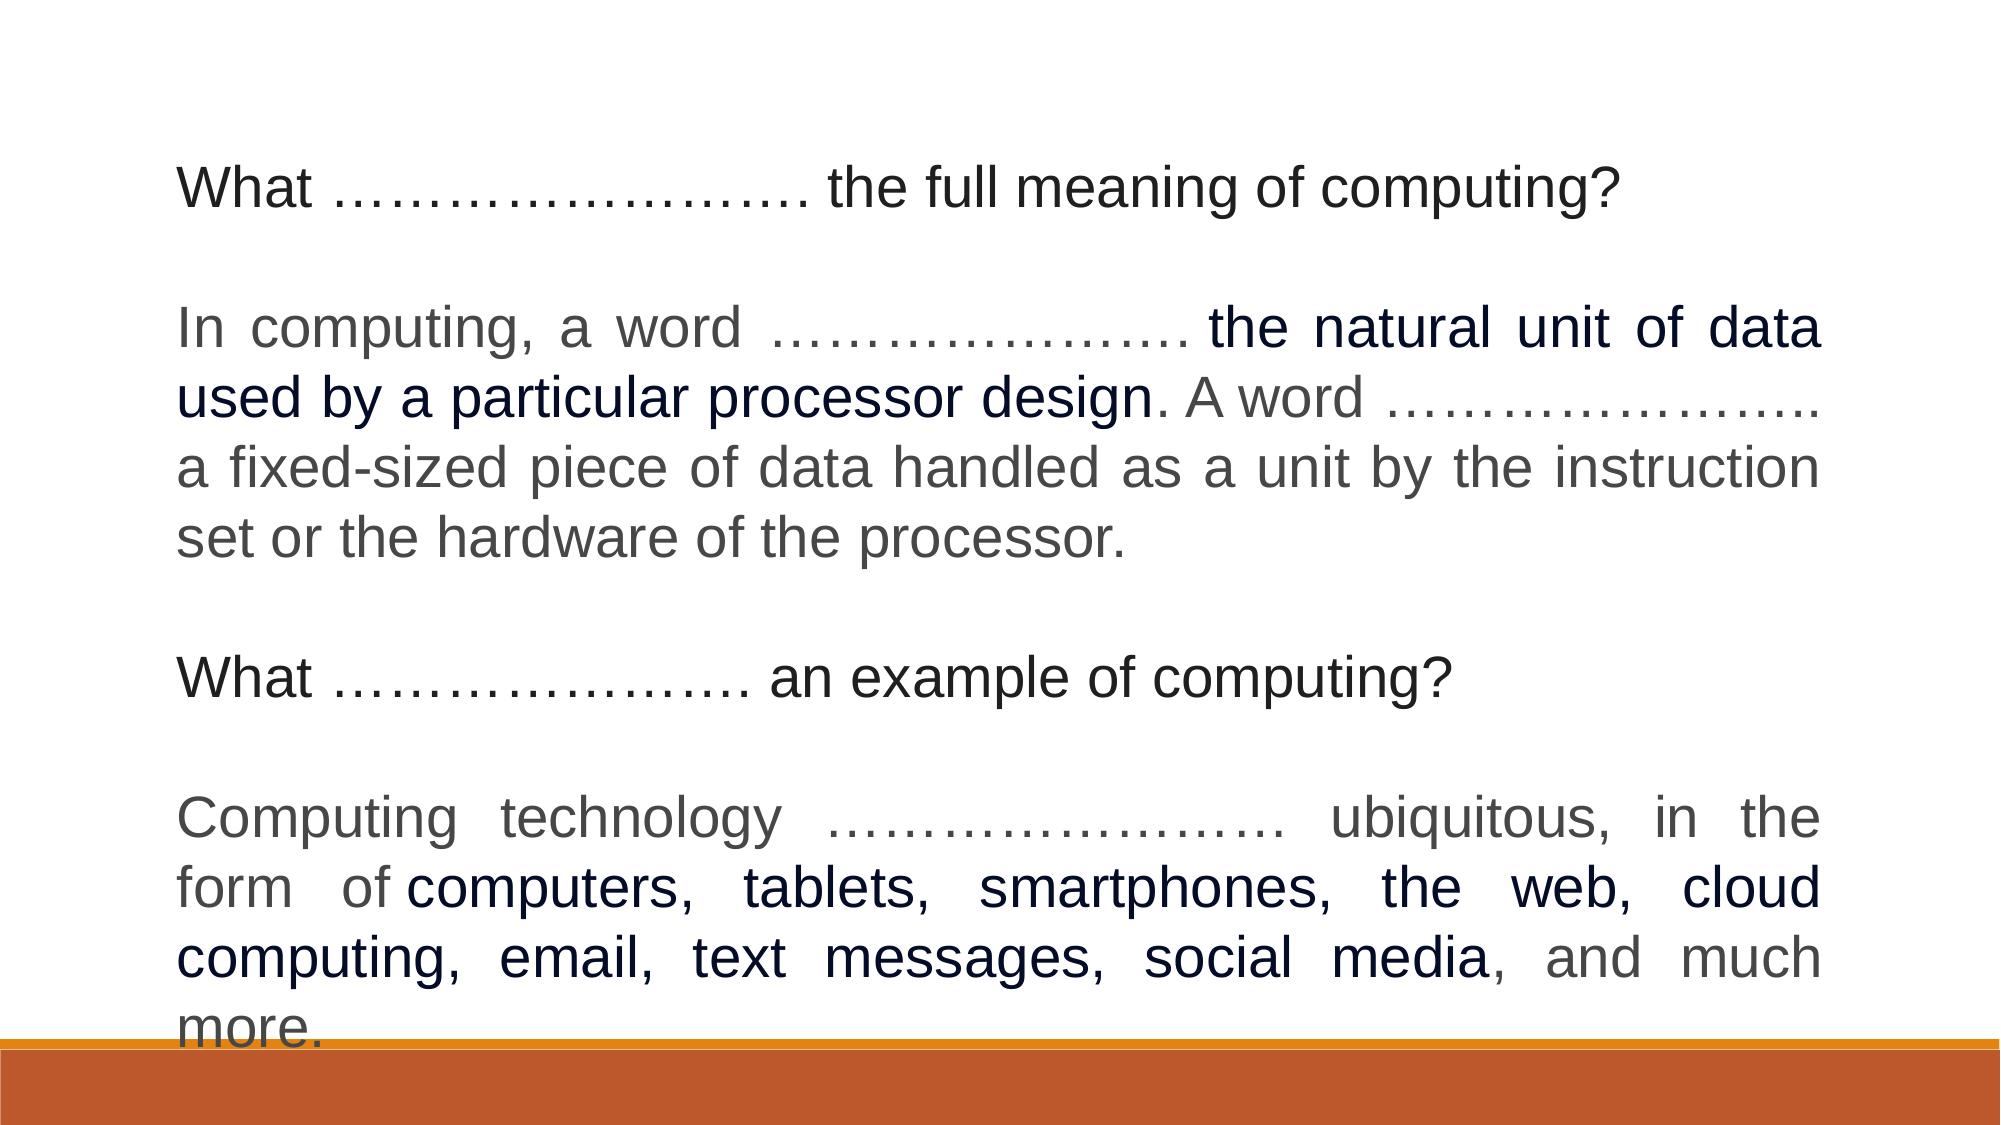

What ……………………. the full meaning of computing?

In computing, a word …………………. the natural unit of data used by a particular processor design. A word ………………….. a fixed-sized piece of data handled as a unit by the instruction set or the hardware of the processor.

What …………………. an example of computing?

Computing technology …………………… ubiquitous, in the form of computers, tablets, smartphones, the web, cloud computing, email, text messages, social media, and much more.